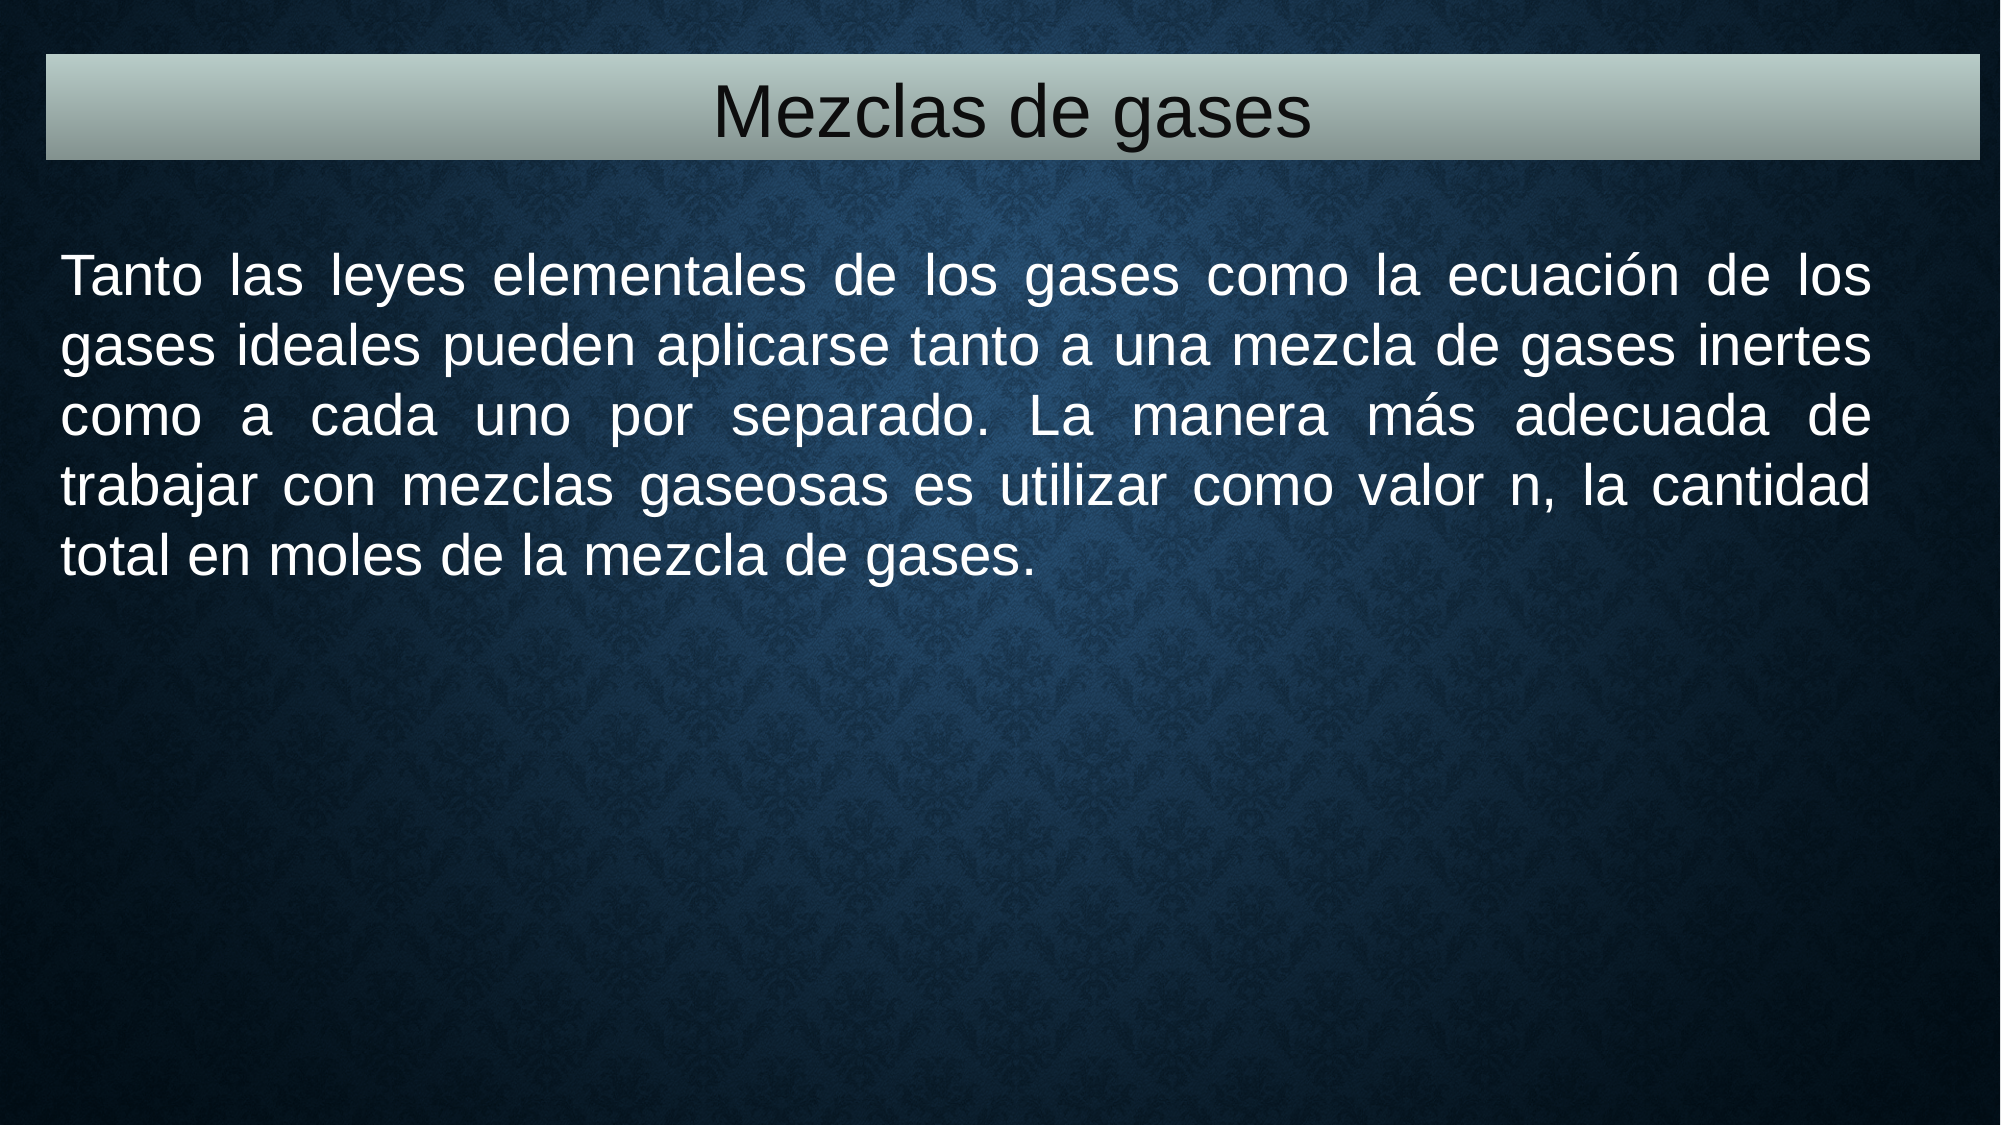

Mezclas de gases
Tanto las leyes elementales de los gases como la ecuación de los gases ideales pueden aplicarse tanto a una mezcla de gases inertes como a cada uno por separado. La manera más adecuada de trabajar con mezclas gaseosas es utilizar como valor n, la cantidad total en moles de la mezcla de gases.